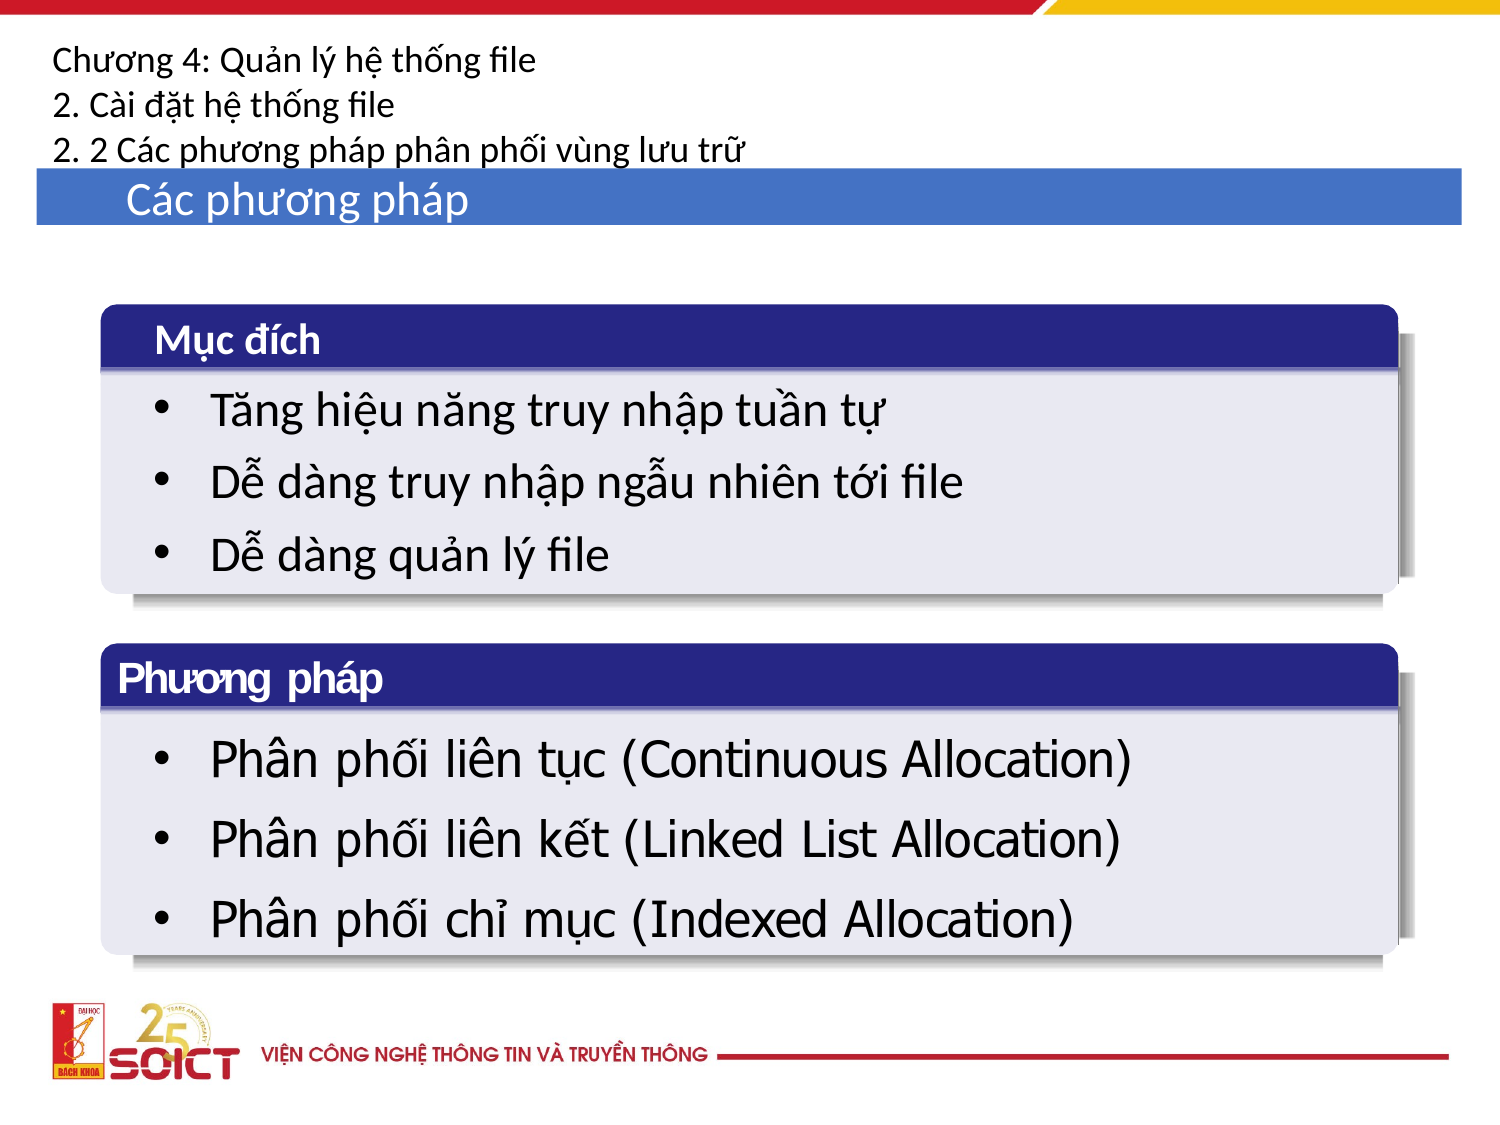

Chương 4: Quản lý hệ thống file
2. Cài đặt hệ thống file
2. 2 Các phương pháp phân phối vùng lưu trữ
Các phương pháp
Mục đích
Tăng hiệu năng truy nhập tuần tự
Dễ dàng truy nhập ngẫu nhiên tới file
Dễ dàng quản lý file

Phương pháp

Phân phối liên tục (Continuous Allocation)
Phân phối liên kết (Linked List Allocation)
Phân phối chỉ mục (Indexed Allocation)